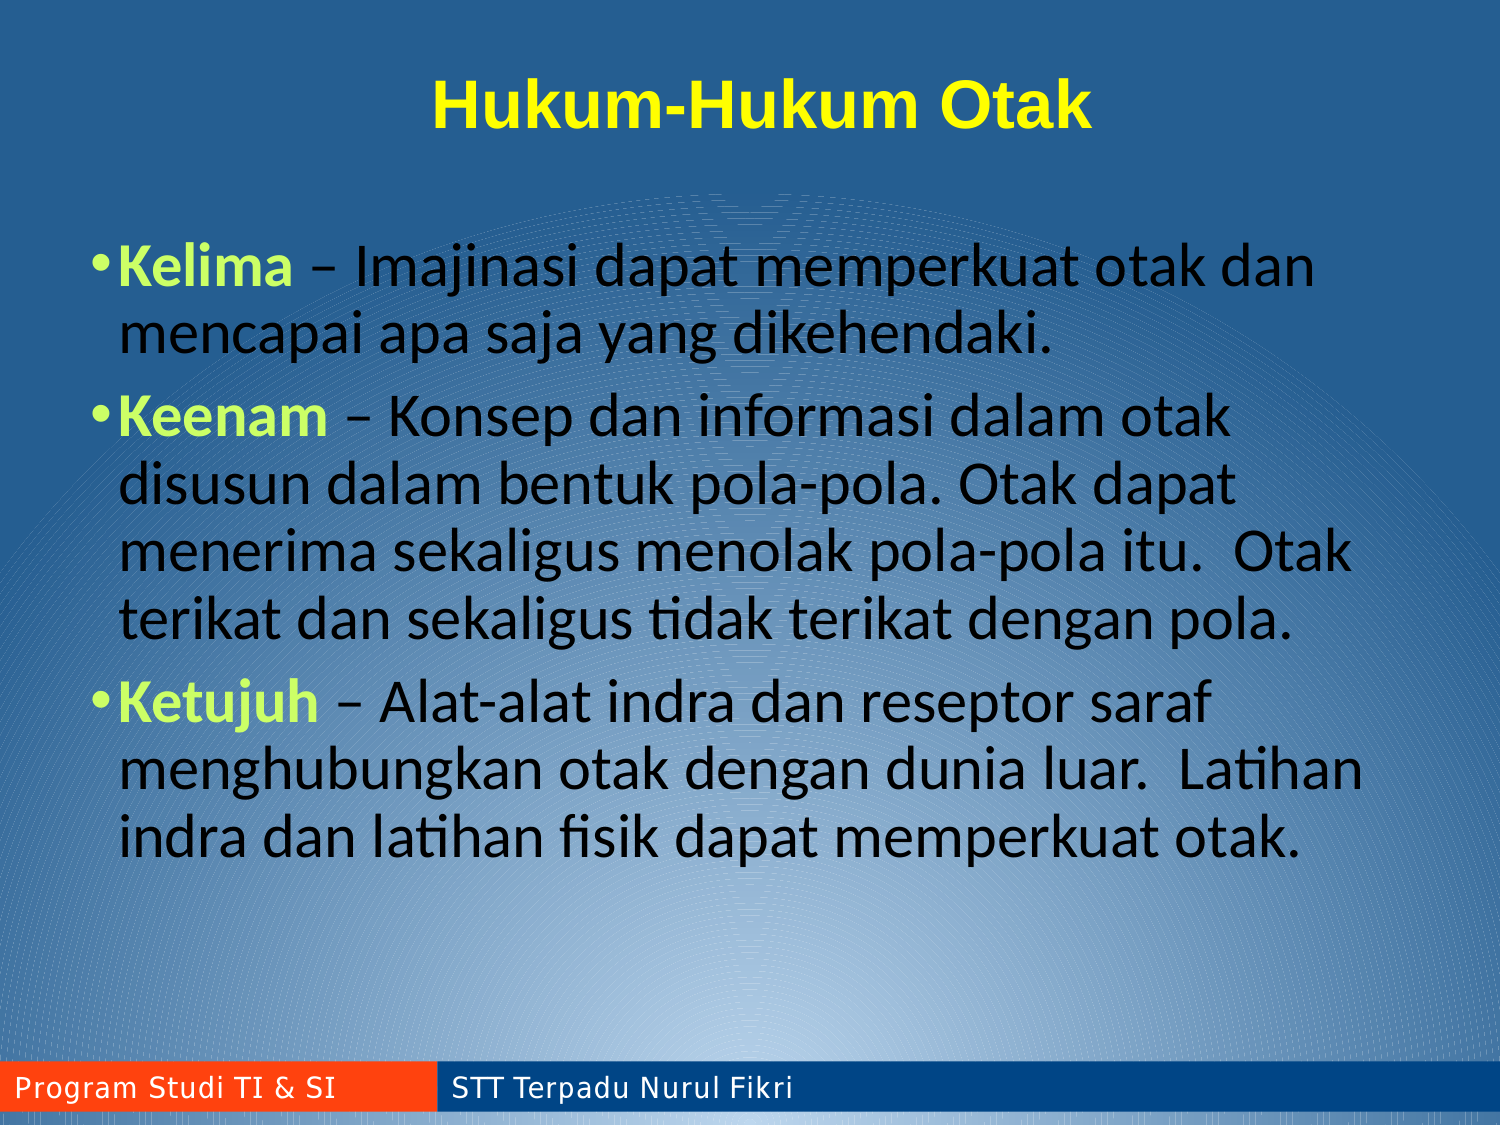

# Hukum-Hukum Otak
Kelima – Imajinasi dapat memperkuat otak dan mencapai apa saja yang dikehendaki.
Keenam – Konsep dan informasi dalam otak disusun dalam bentuk pola-pola. Otak dapat menerima sekaligus menolak pola-pola itu.  Otak terikat dan sekaligus tidak terikat dengan pola.
Ketujuh – Alat-alat indra dan reseptor saraf menghubungkan otak dengan dunia luar.  Latihan indra dan latihan fisik dapat memperkuat otak.